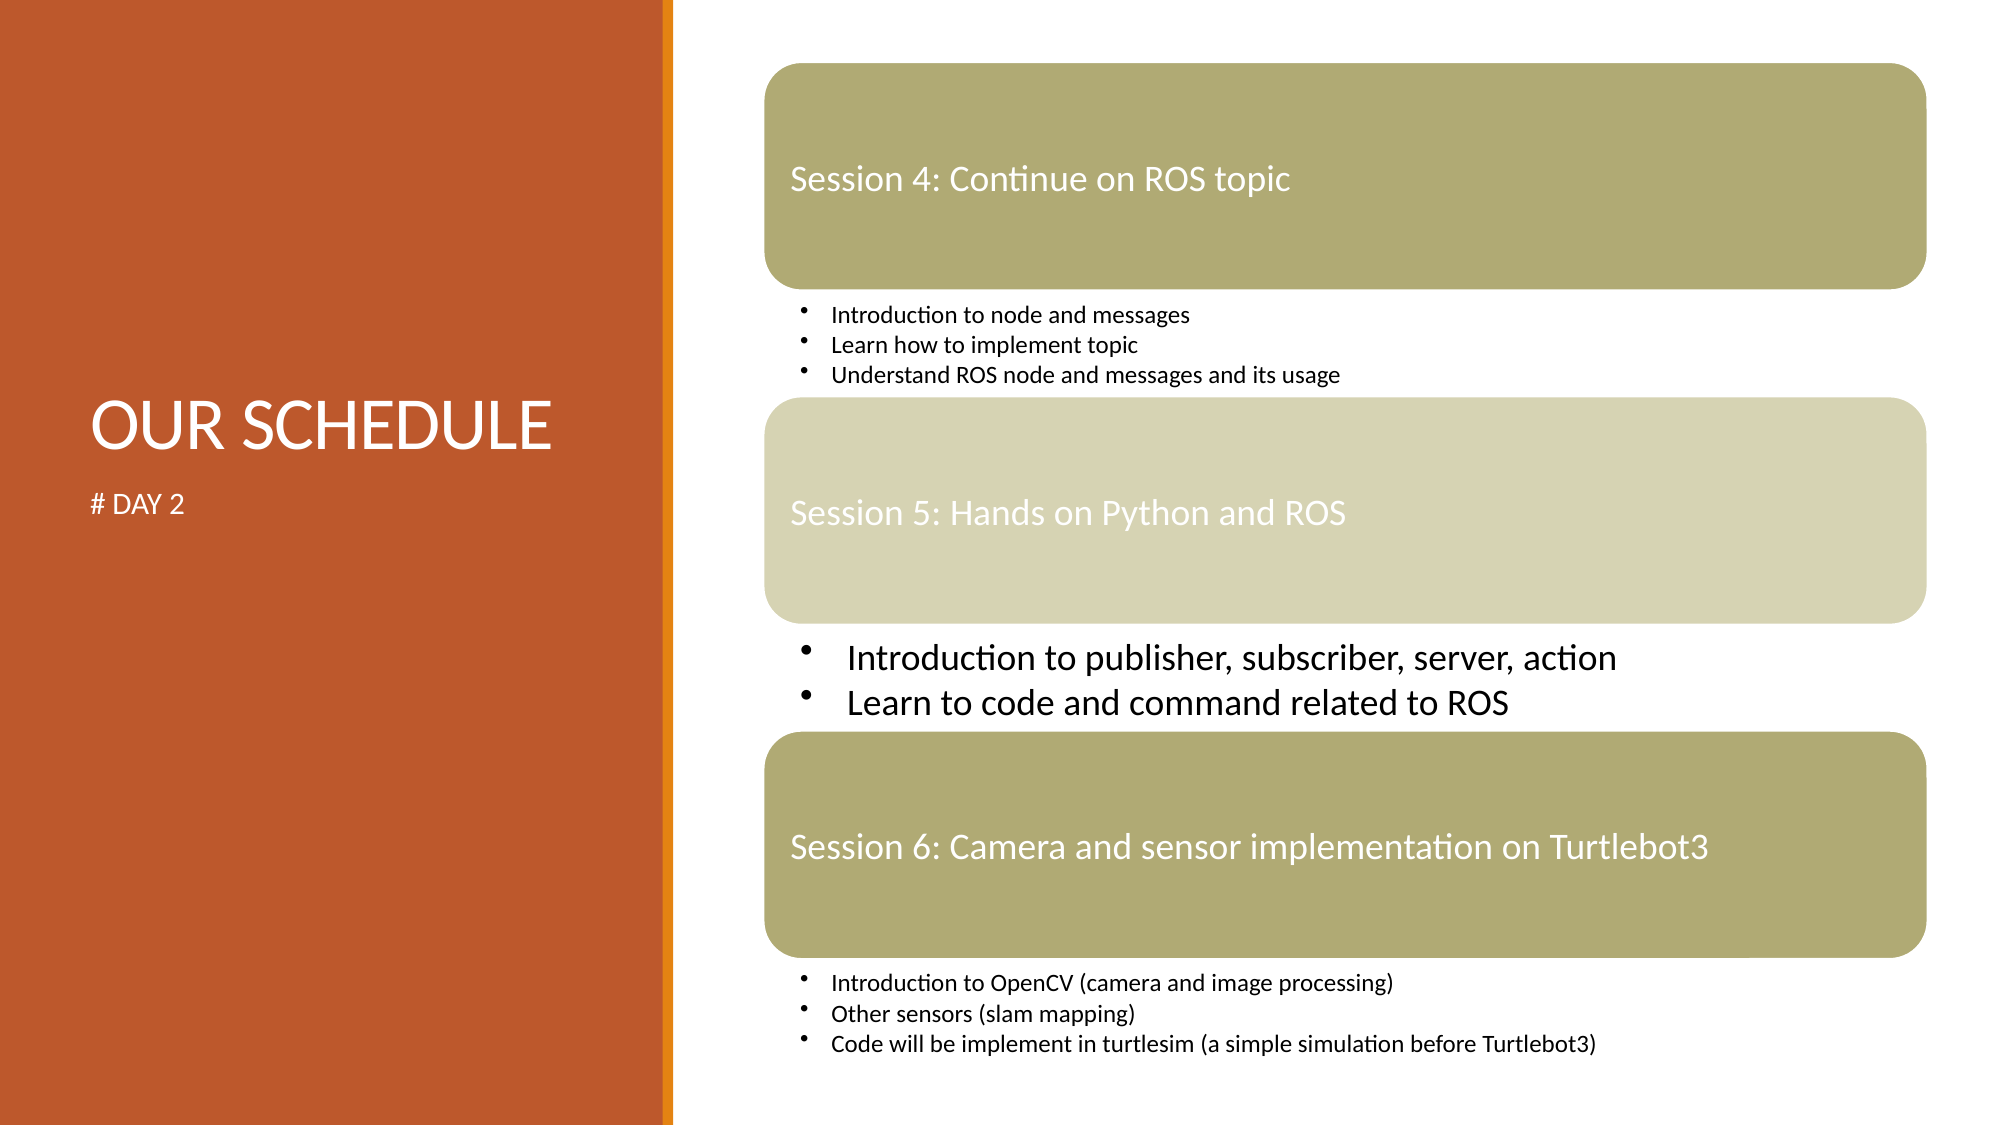

Session 4: Continue on ROS topic
Introduction to node and messages
Session 6: Camera and sensor implementation on Turtlebot3
Introduction to OpenCV (camera and image processing)
Session 5: Hands on Python and ROS
Introduction to publisher, subscriber, server, action
Learn how to implement topic
Understand ROS node and messages and its usage
Learn to code and command related to ROS
Other sensors (slam mapping)
Code will be implement in turtlesim (a simple simulation before Turtlebot3)
# OUR SCHEDULE
# DAY 2